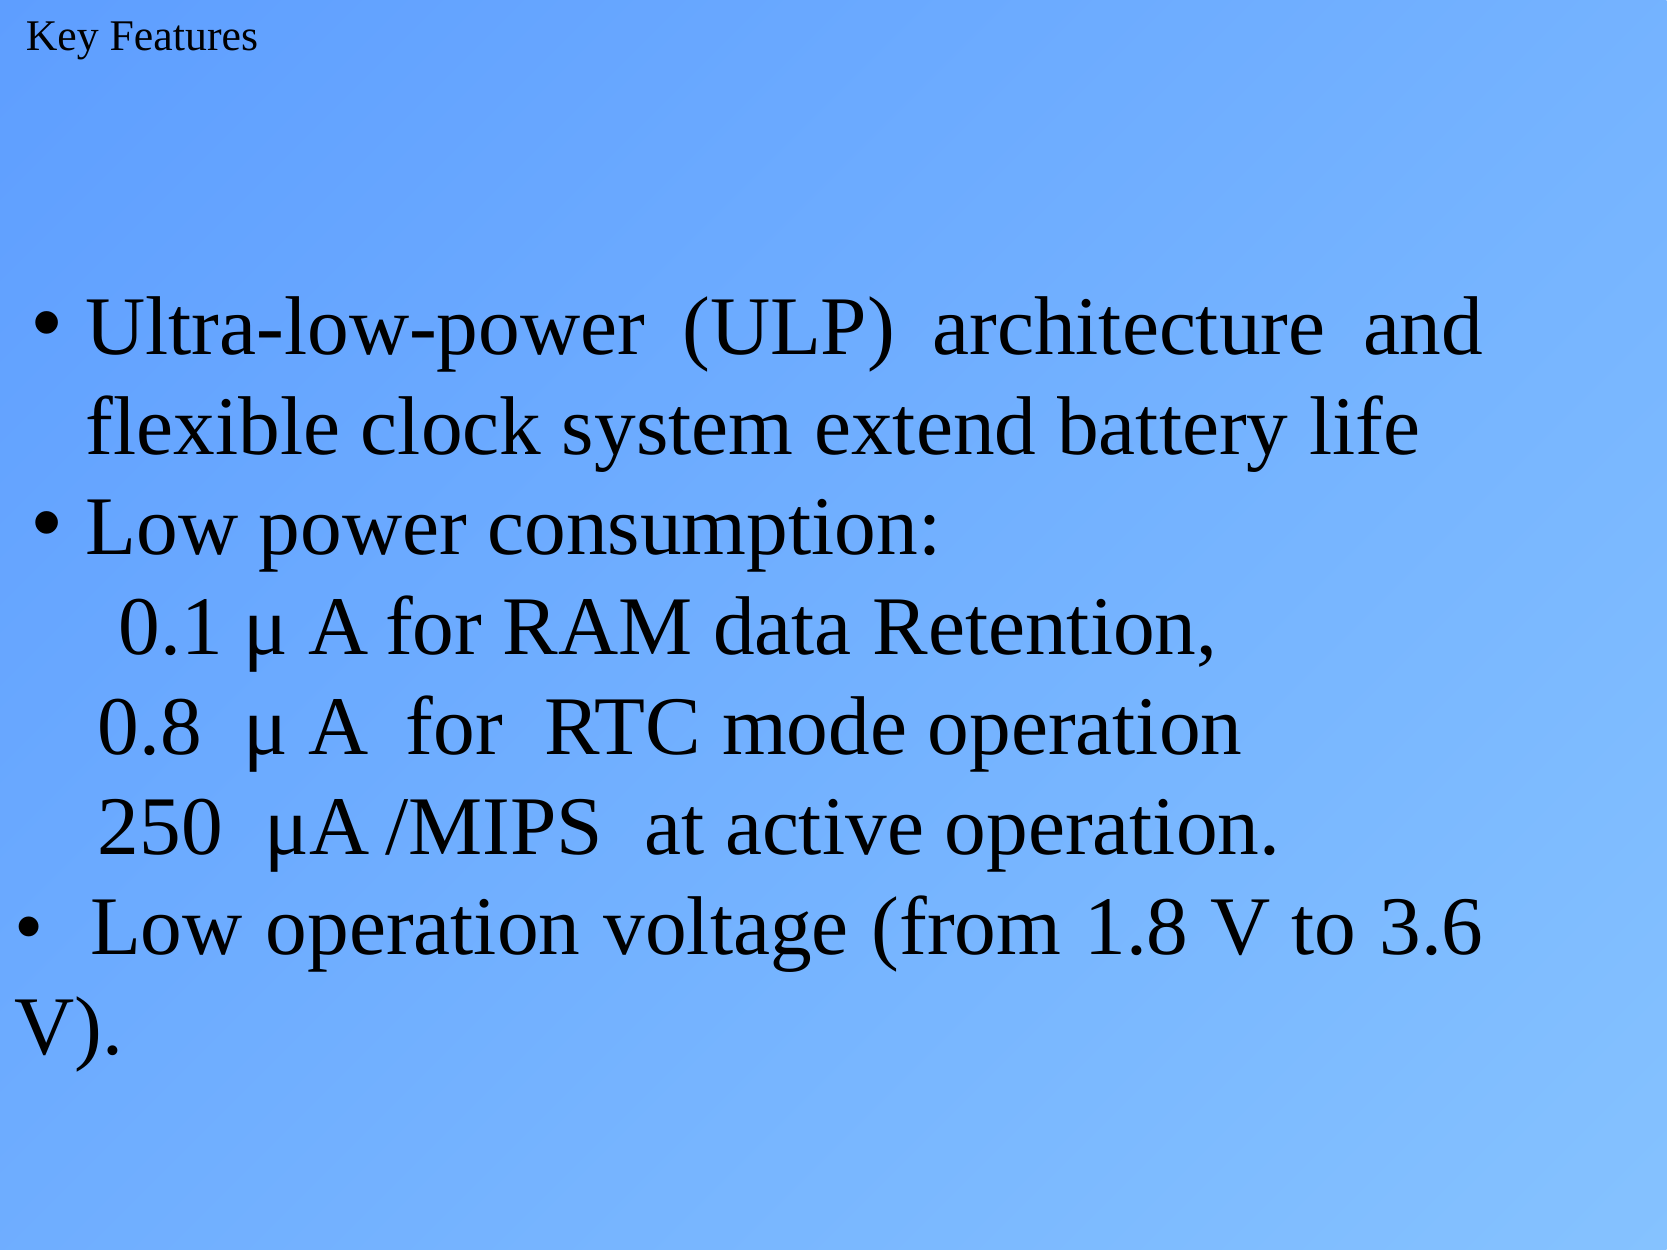

Key Features

Ultra-low-power (ULP) architecture and flexible clock system extend battery life
Low power consumption:
     0.1 μ A for RAM data Retention,
    0.8  μ A  for  RTC mode operation
    250  μA /MIPS  at active operation.
•  Low operation voltage (from 1.8 V to 3.6 V).